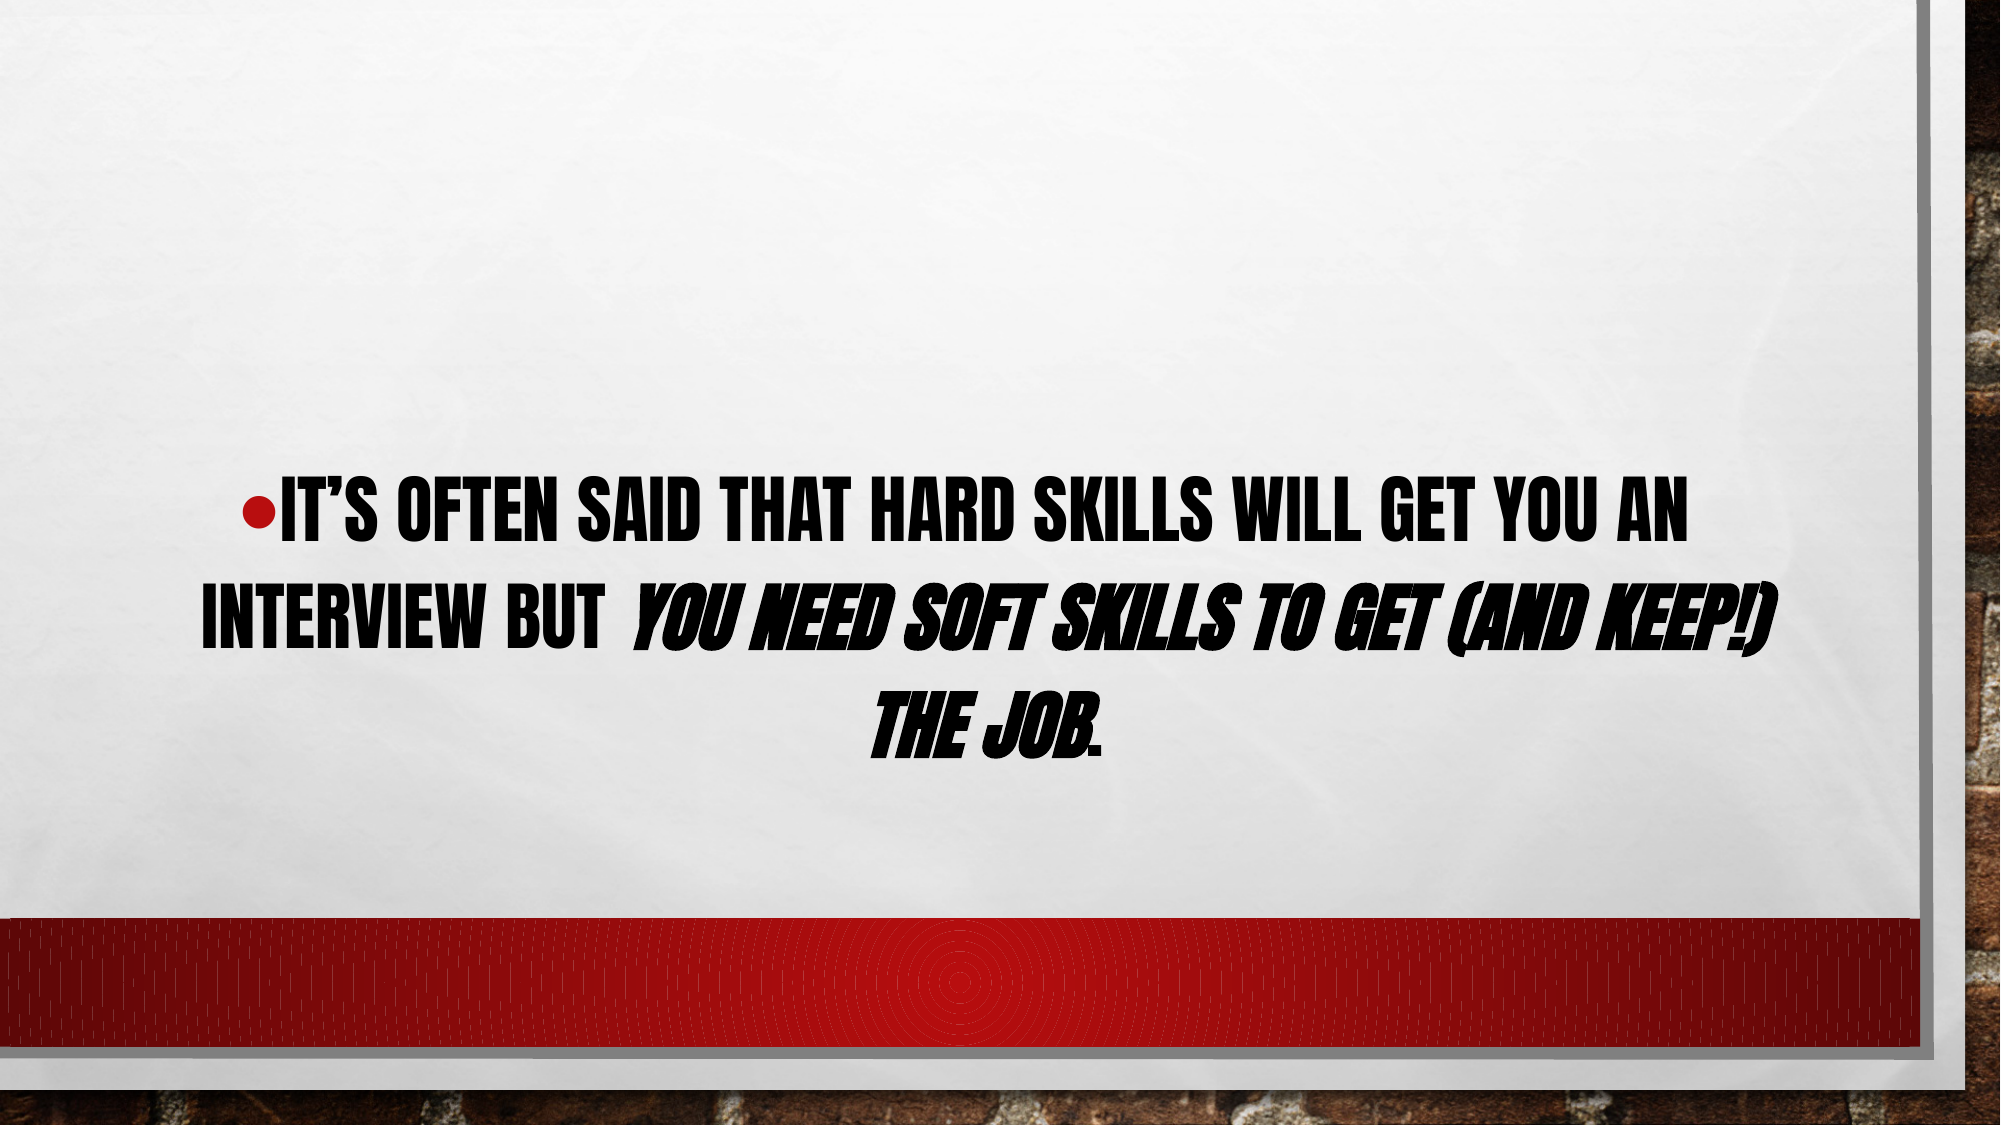

It’s often said that hard skills will get you an interview but you need soft skills to get (and keep!) the job.